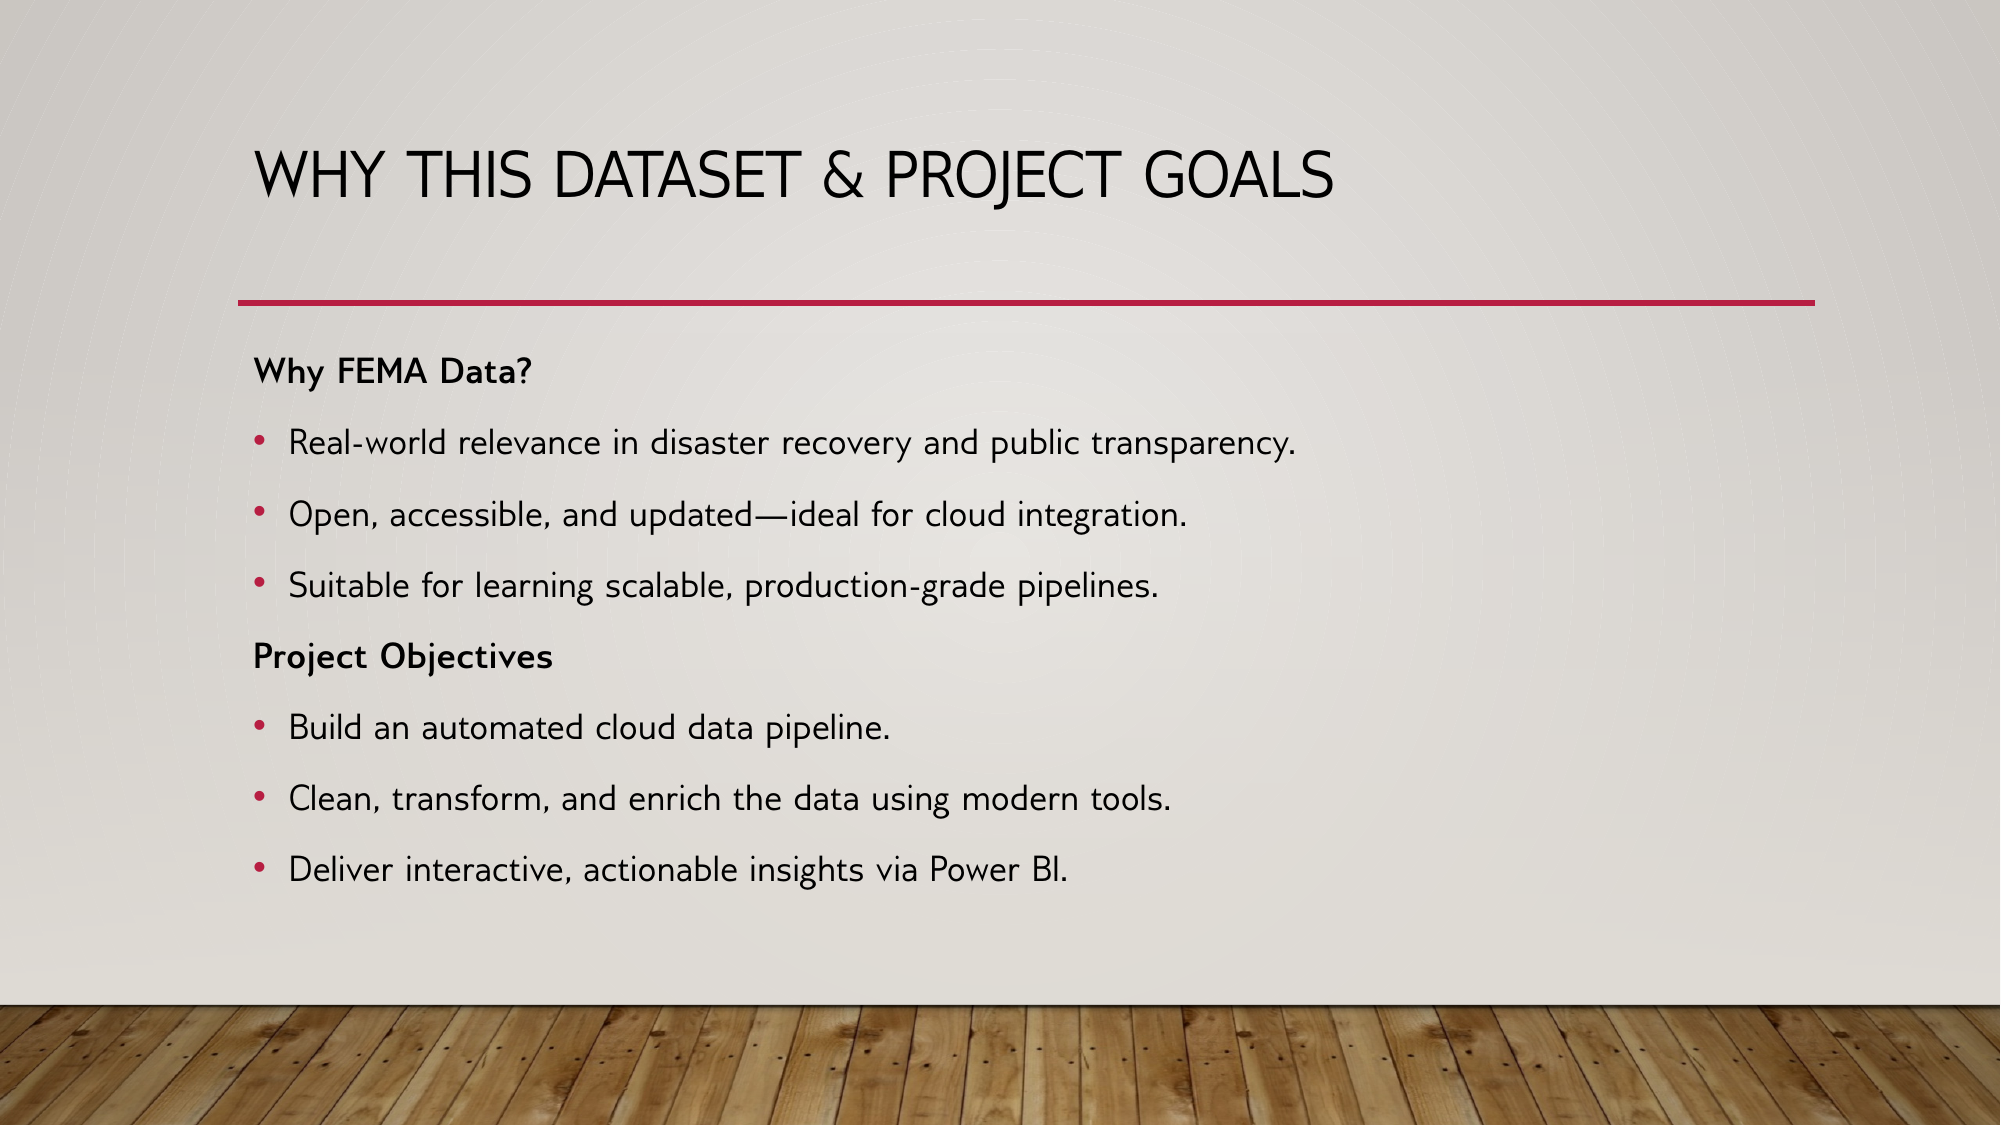

# Why This Dataset & Project Goals
Why FEMA Data?
Real-world relevance in disaster recovery and public transparency.
Open, accessible, and updated—ideal for cloud integration.
Suitable for learning scalable, production-grade pipelines.
Project Objectives
Build an automated cloud data pipeline.
Clean, transform, and enrich the data using modern tools.
Deliver interactive, actionable insights via Power BI.